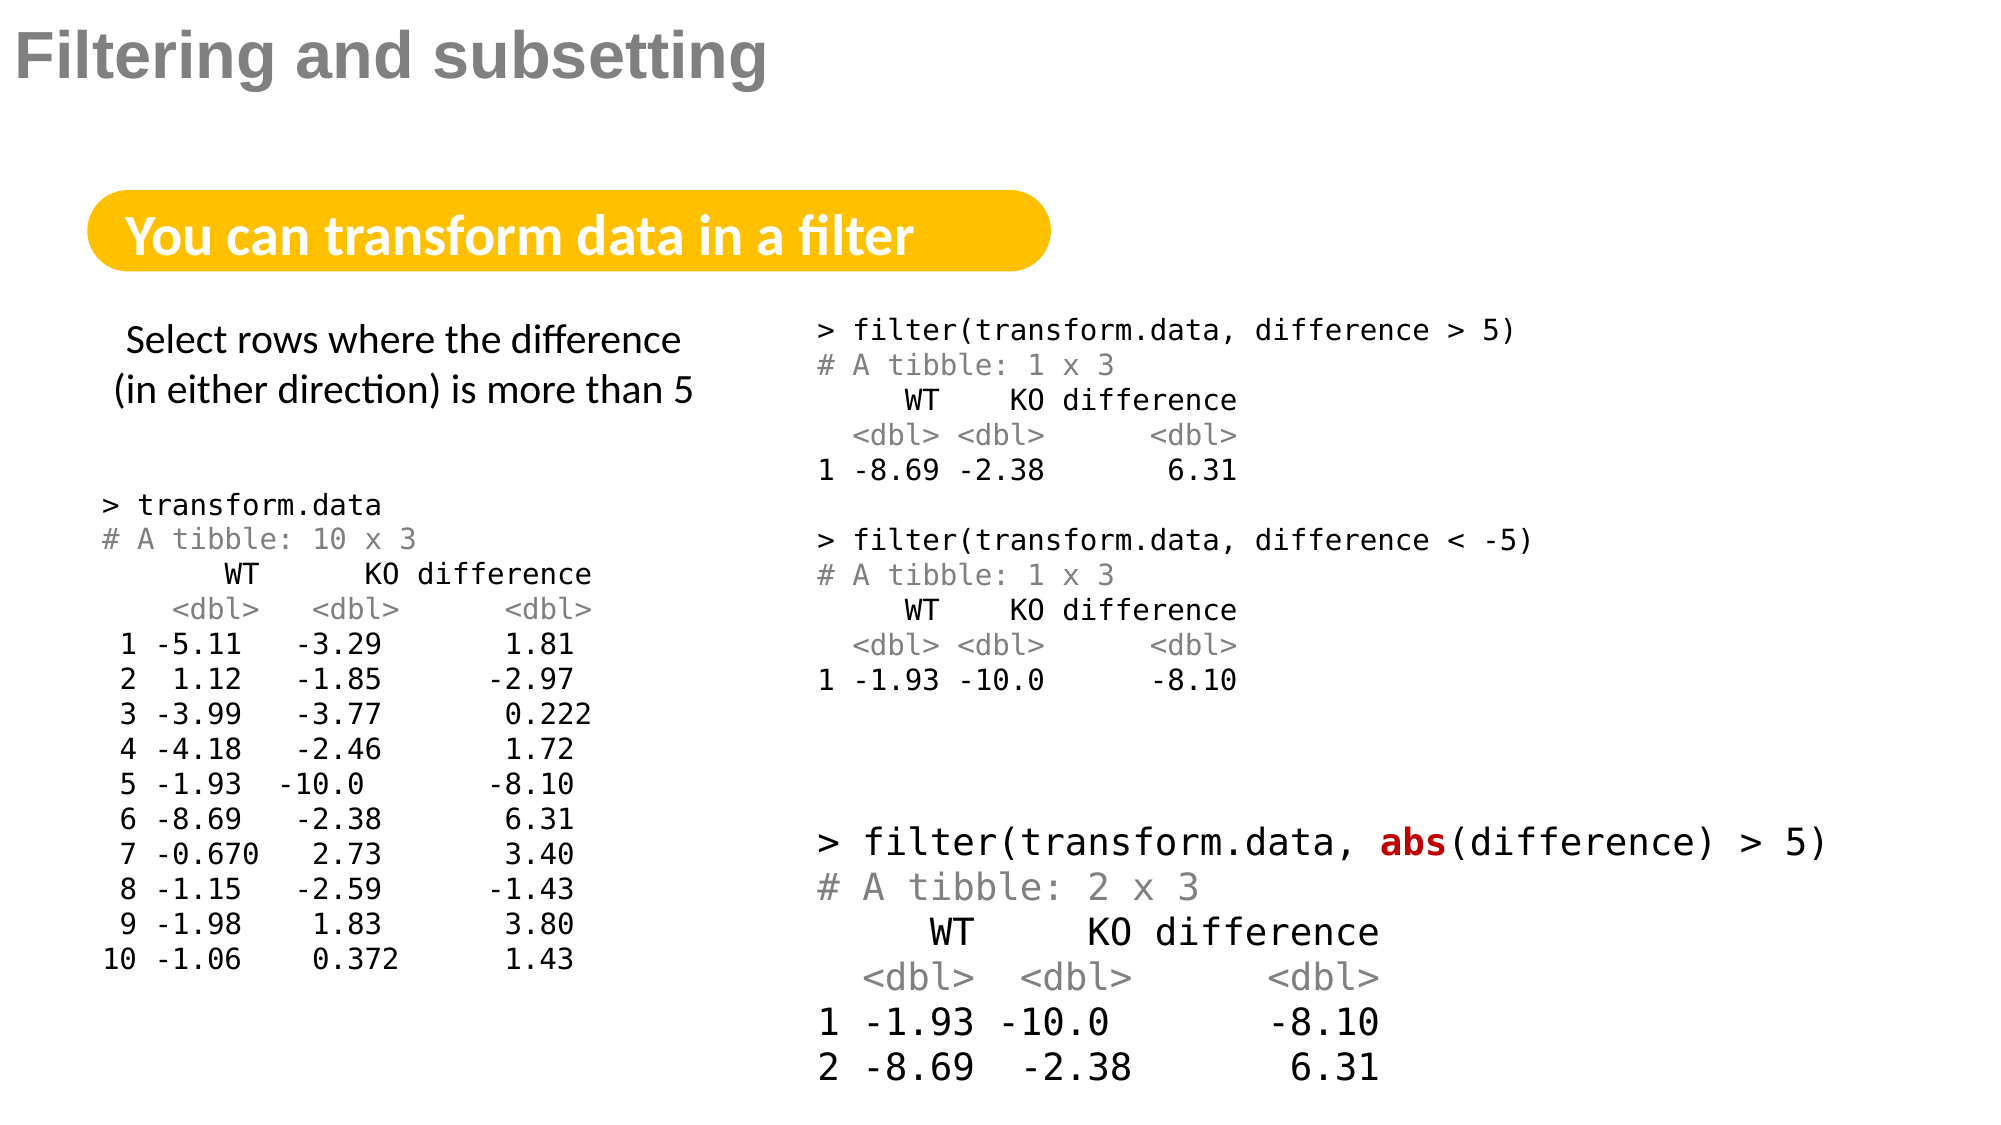

Filtering and subsetting
You can transform data in a filter

Select rows where the difference (in either direction) is more than 5
> filter(transform.data, difference > 5)
# A tibble: 1 x 3
     WT    KO difference
  <dbl> <dbl>      <dbl>
1 -8.69 -2.38       6.31

> filter(transform.data, difference < -5)
# A tibble: 1 x 3
     WT    KO difference
  <dbl> <dbl>      <dbl>
1 -1.93 -10.0      -8.10
> transform.data
# A tibble: 10 x 3
       WT      KO difference
    <dbl>   <dbl>      <dbl>
 1 -5.11   -3.29       1.81
 2  1.12   -1.85      -2.97
 3 -3.99   -3.77       0.222
 4 -4.18   -2.46       1.72
 5 -1.93  -10.0       -8.10
 6 -8.69   -2.38       6.31
 7 -0.670   2.73       3.40
 8 -1.15   -2.59      -1.43
 9 -1.98    1.83       3.80
10 -1.06    0.372      1.43
> filter(transform.data, abs(difference) > 5)
# A tibble: 2 x 3
     WT     KO difference
  <dbl>  <dbl>      <dbl>
1 -1.93 -10.0       -8.10
2 -8.69  -2.38       6.31